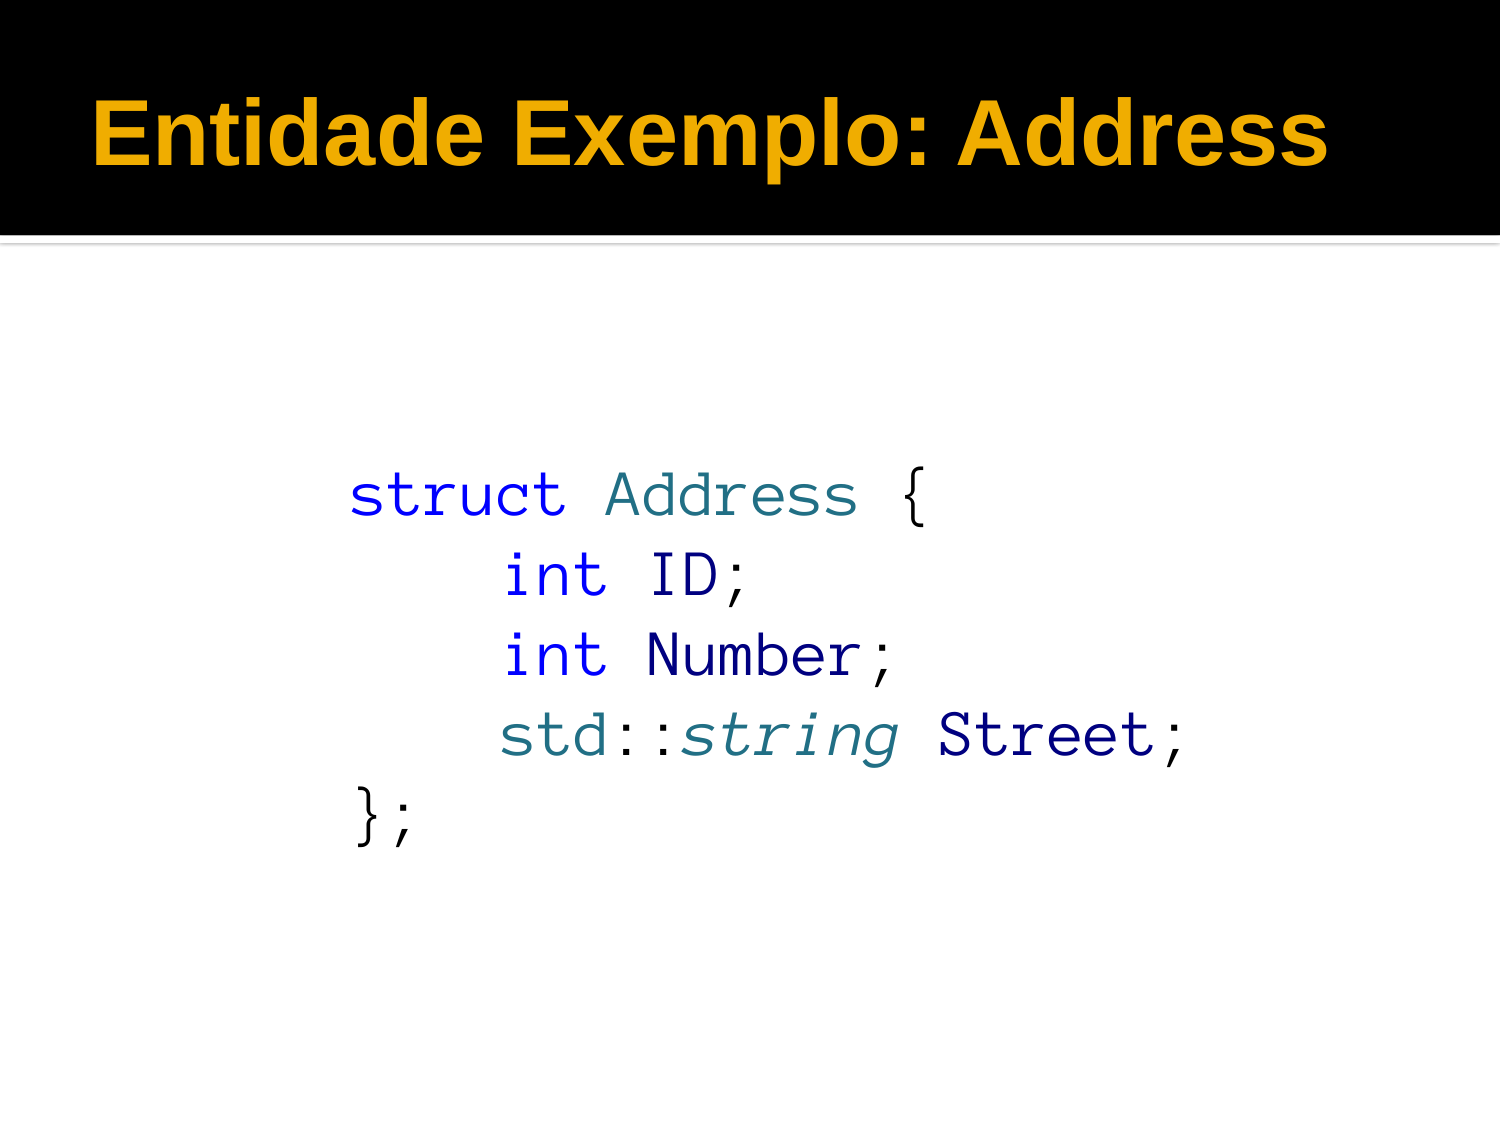

# Entidade Exemplo: Address
struct Address {
	int ID;
	int Number;
	std::string Street;
};